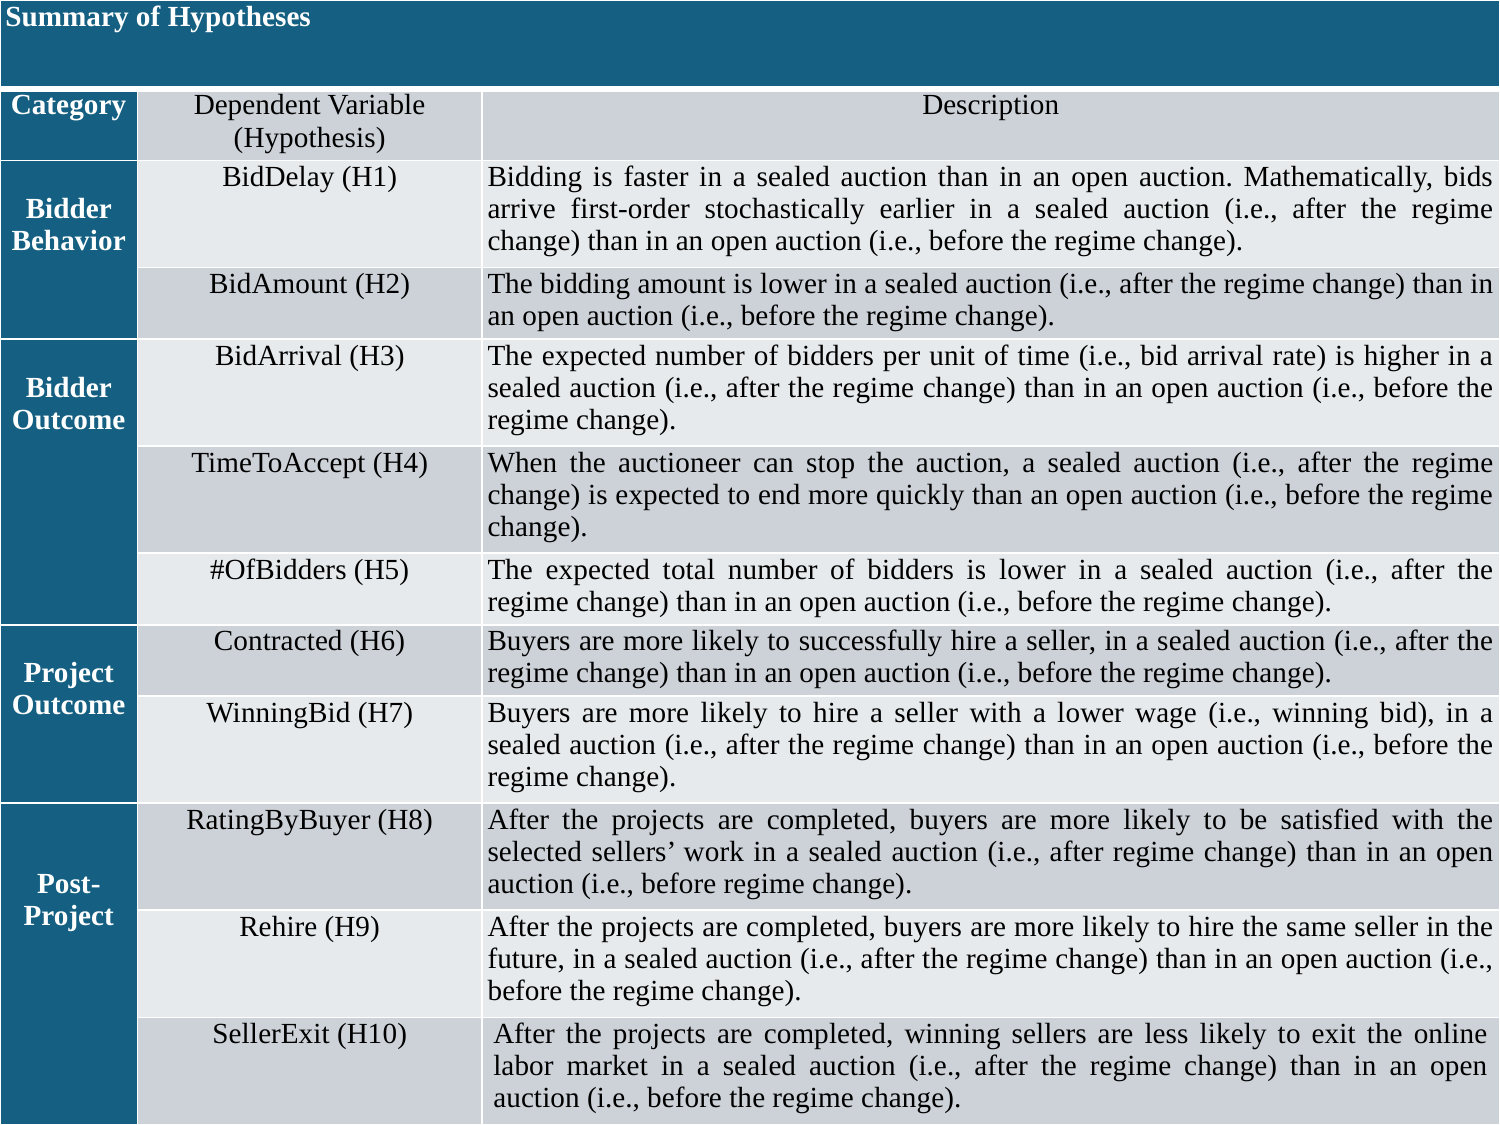

| Summary of Hypotheses |  |  |
| --- | --- | --- |
| Category | Dependent Variable (Hypothesis) | Description |
| Bidder Behavior | BidDelay (H1) | Bidding is faster in a sealed auction than in an open auction. Mathematically, bids arrive first-order stochastically earlier in a sealed auction (i.e., after the regime change) than in an open auction (i.e., before the regime change). |
|  | BidAmount (H2) | The bidding amount is lower in a sealed auction (i.e., after the regime change) than in an open auction (i.e., before the regime change). |
| Bidder Outcome | BidArrival (H3) | The expected number of bidders per unit of time (i.e., bid arrival rate) is higher in a sealed auction (i.e., after the regime change) than in an open auction (i.e., before the regime change). |
|  | TimeToAccept (H4) | When the auctioneer can stop the auction, a sealed auction (i.e., after the regime change) is expected to end more quickly than an open auction (i.e., before the regime change). |
|  | #OfBidders (H5) | The expected total number of bidders is lower in a sealed auction (i.e., after the regime change) than in an open auction (i.e., before the regime change). |
| Project Outcome | Contracted (H6) | Buyers are more likely to successfully hire a seller, in a sealed auction (i.e., after the regime change) than in an open auction (i.e., before the regime change). |
|  | WinningBid (H7) | Buyers are more likely to hire a seller with a lower wage (i.e., winning bid), in a sealed auction (i.e., after the regime change) than in an open auction (i.e., before the regime change). |
| Post-Project | RatingByBuyer (H8) | After the projects are completed, buyers are more likely to be satisfied with the selected sellers’ work in a sealed auction (i.e., after regime change) than in an open auction (i.e., before regime change). |
|  | Rehire (H9) | After the projects are completed, buyers are more likely to hire the same seller in the future, in a sealed auction (i.e., after the regime change) than in an open auction (i.e., before the regime change). |
|  | SellerExit (H10) | After the projects are completed, winning sellers are less likely to exit the online labor market in a sealed auction (i.e., after the regime change) than in an open auction (i.e., before the regime change). |